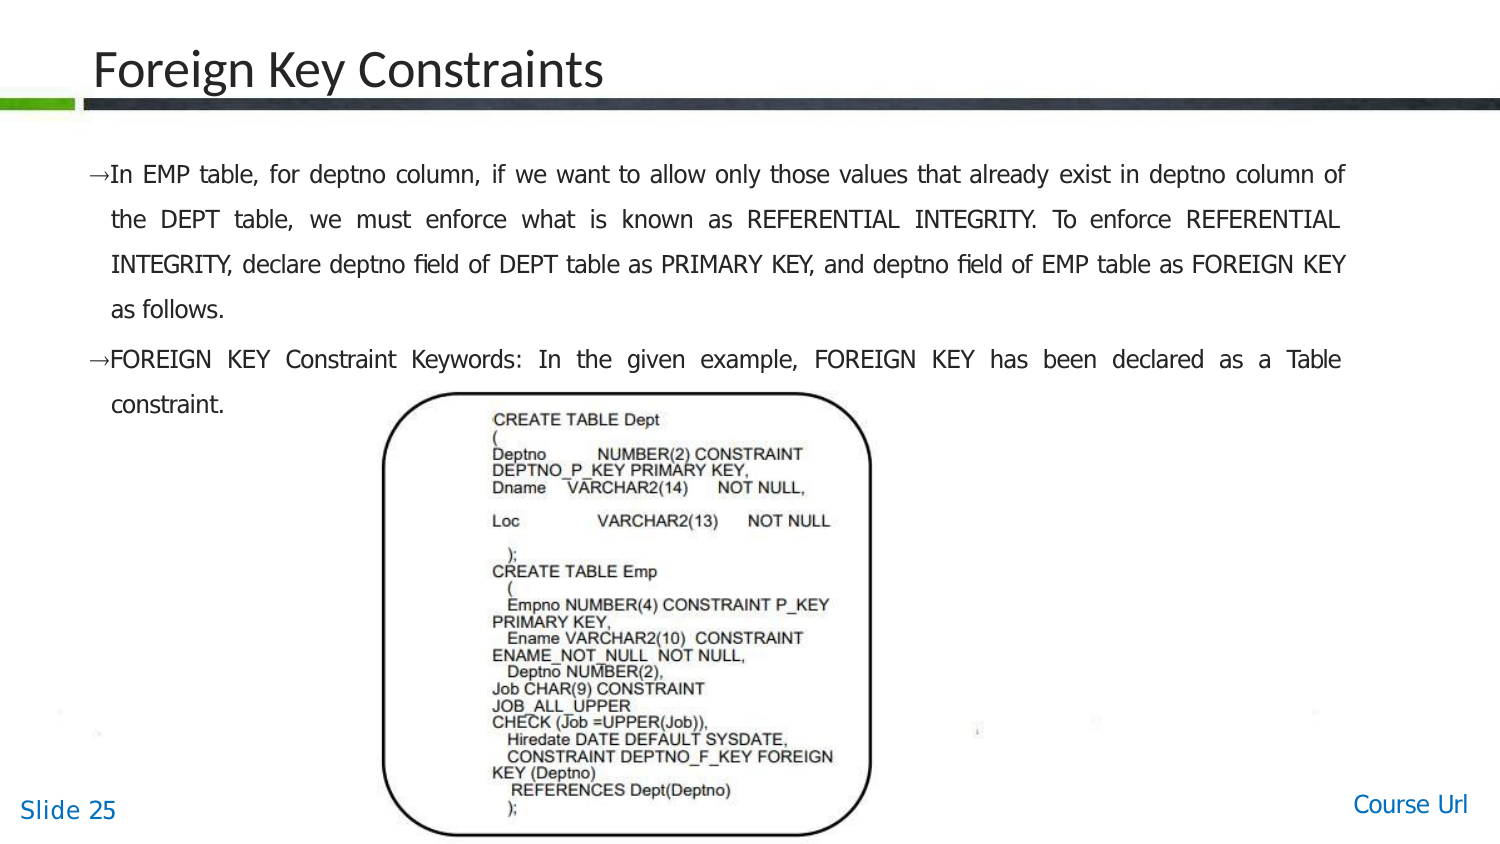

# Foreign Key Constraints
→In EMP table, for deptno column, if we want to allow only those values that already exist in deptno column of  the DEPT table, we must enforce what is known as REFERENTIAL INTEGRITY. To enforce REFERENTIAL  INTEGRITY, declare deptno field of DEPT table as PRIMARY KEY, and deptno field of EMP table as FOREIGN KEY  as follows.
→FOREIGN KEY Constraint Keywords: In the given example, FOREIGN KEY has been declared as a Table  constraint.

Course Url
Slide 25